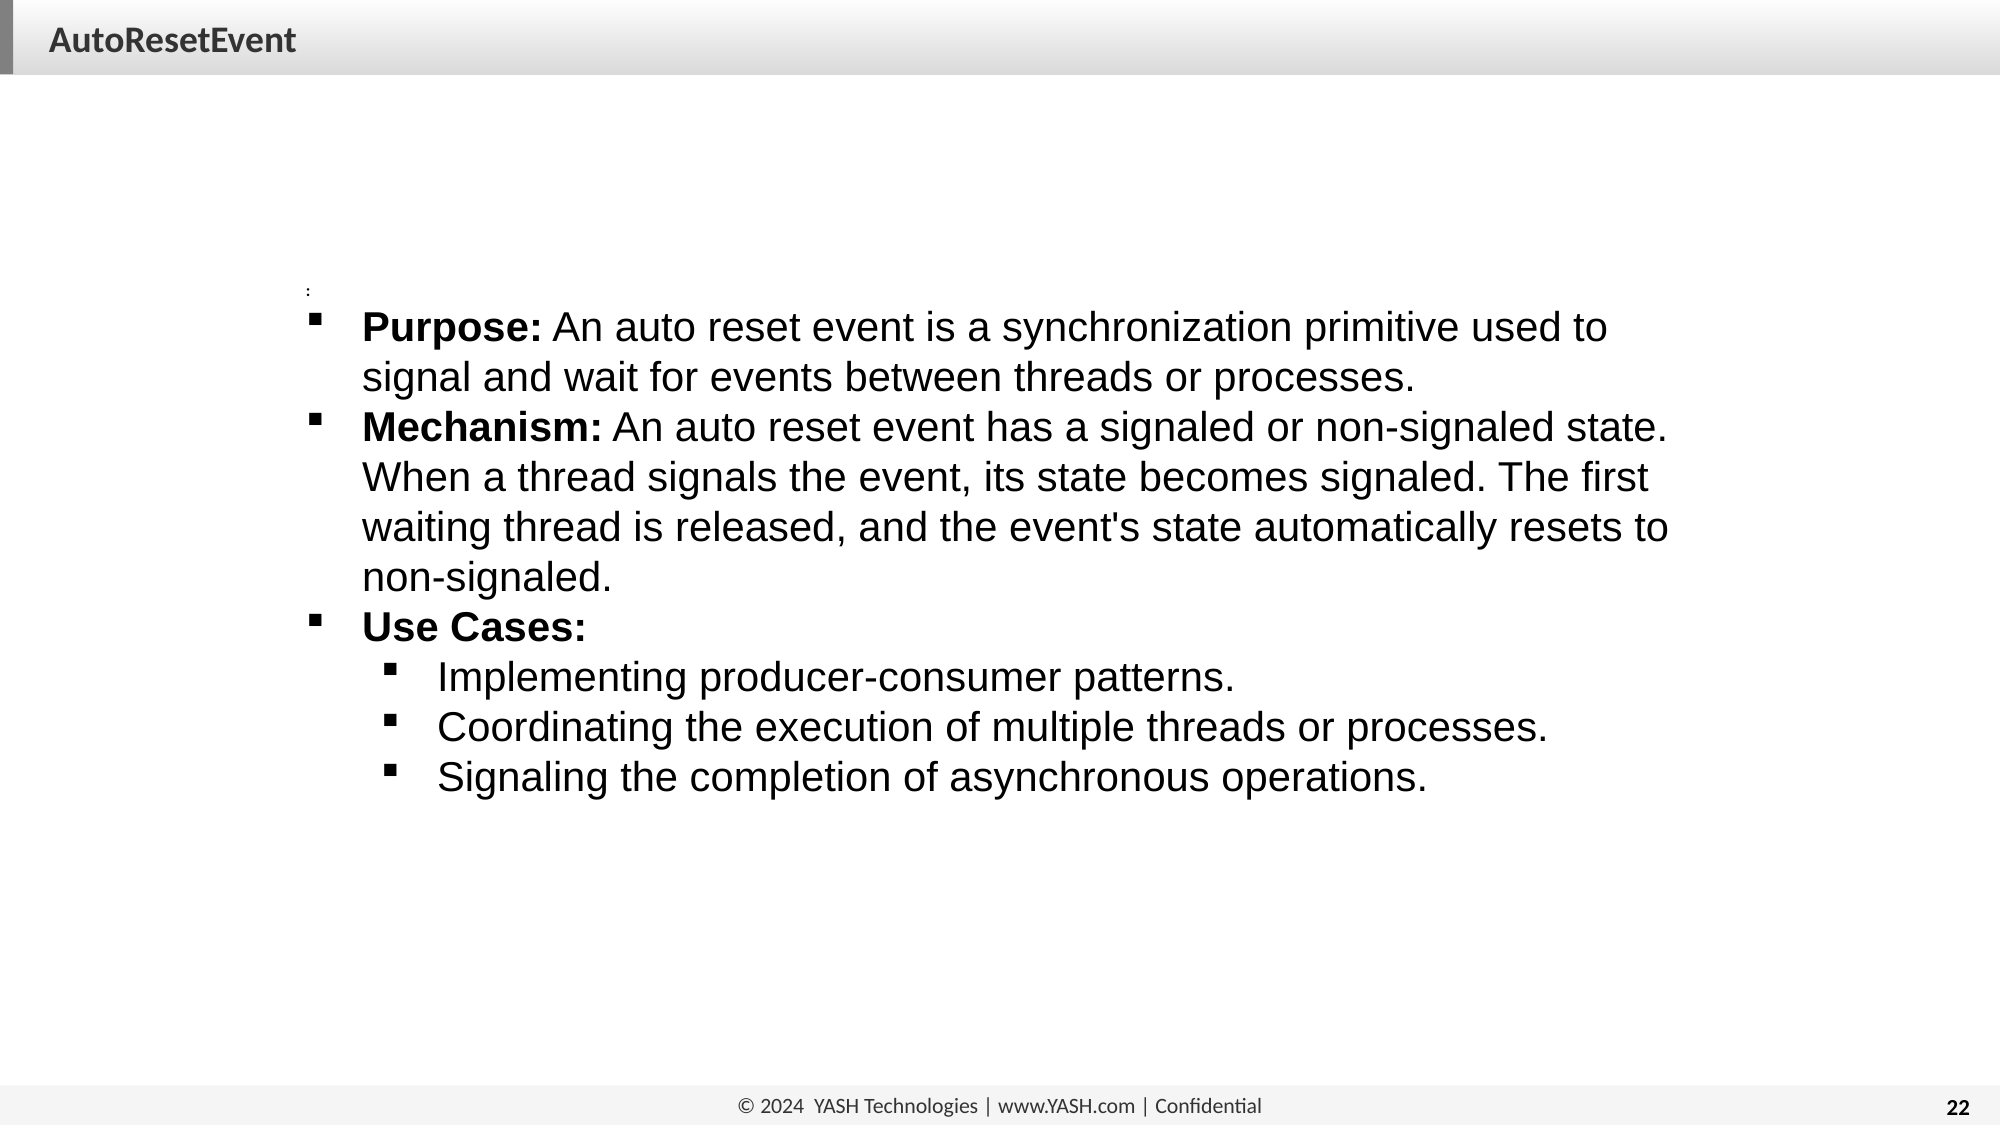

AutoResetEvent

:
Purpose: An auto reset event is a synchronization primitive used to signal and wait for events between threads or processes.
Mechanism: An auto reset event has a signaled or non-signaled state. When a thread signals the event, its state becomes signaled. The first waiting thread is released, and the event's state automatically resets to non-signaled.
Use Cases:
Implementing producer-consumer patterns.
Coordinating the execution of multiple threads or processes.
Signaling the completion of asynchronous operations.